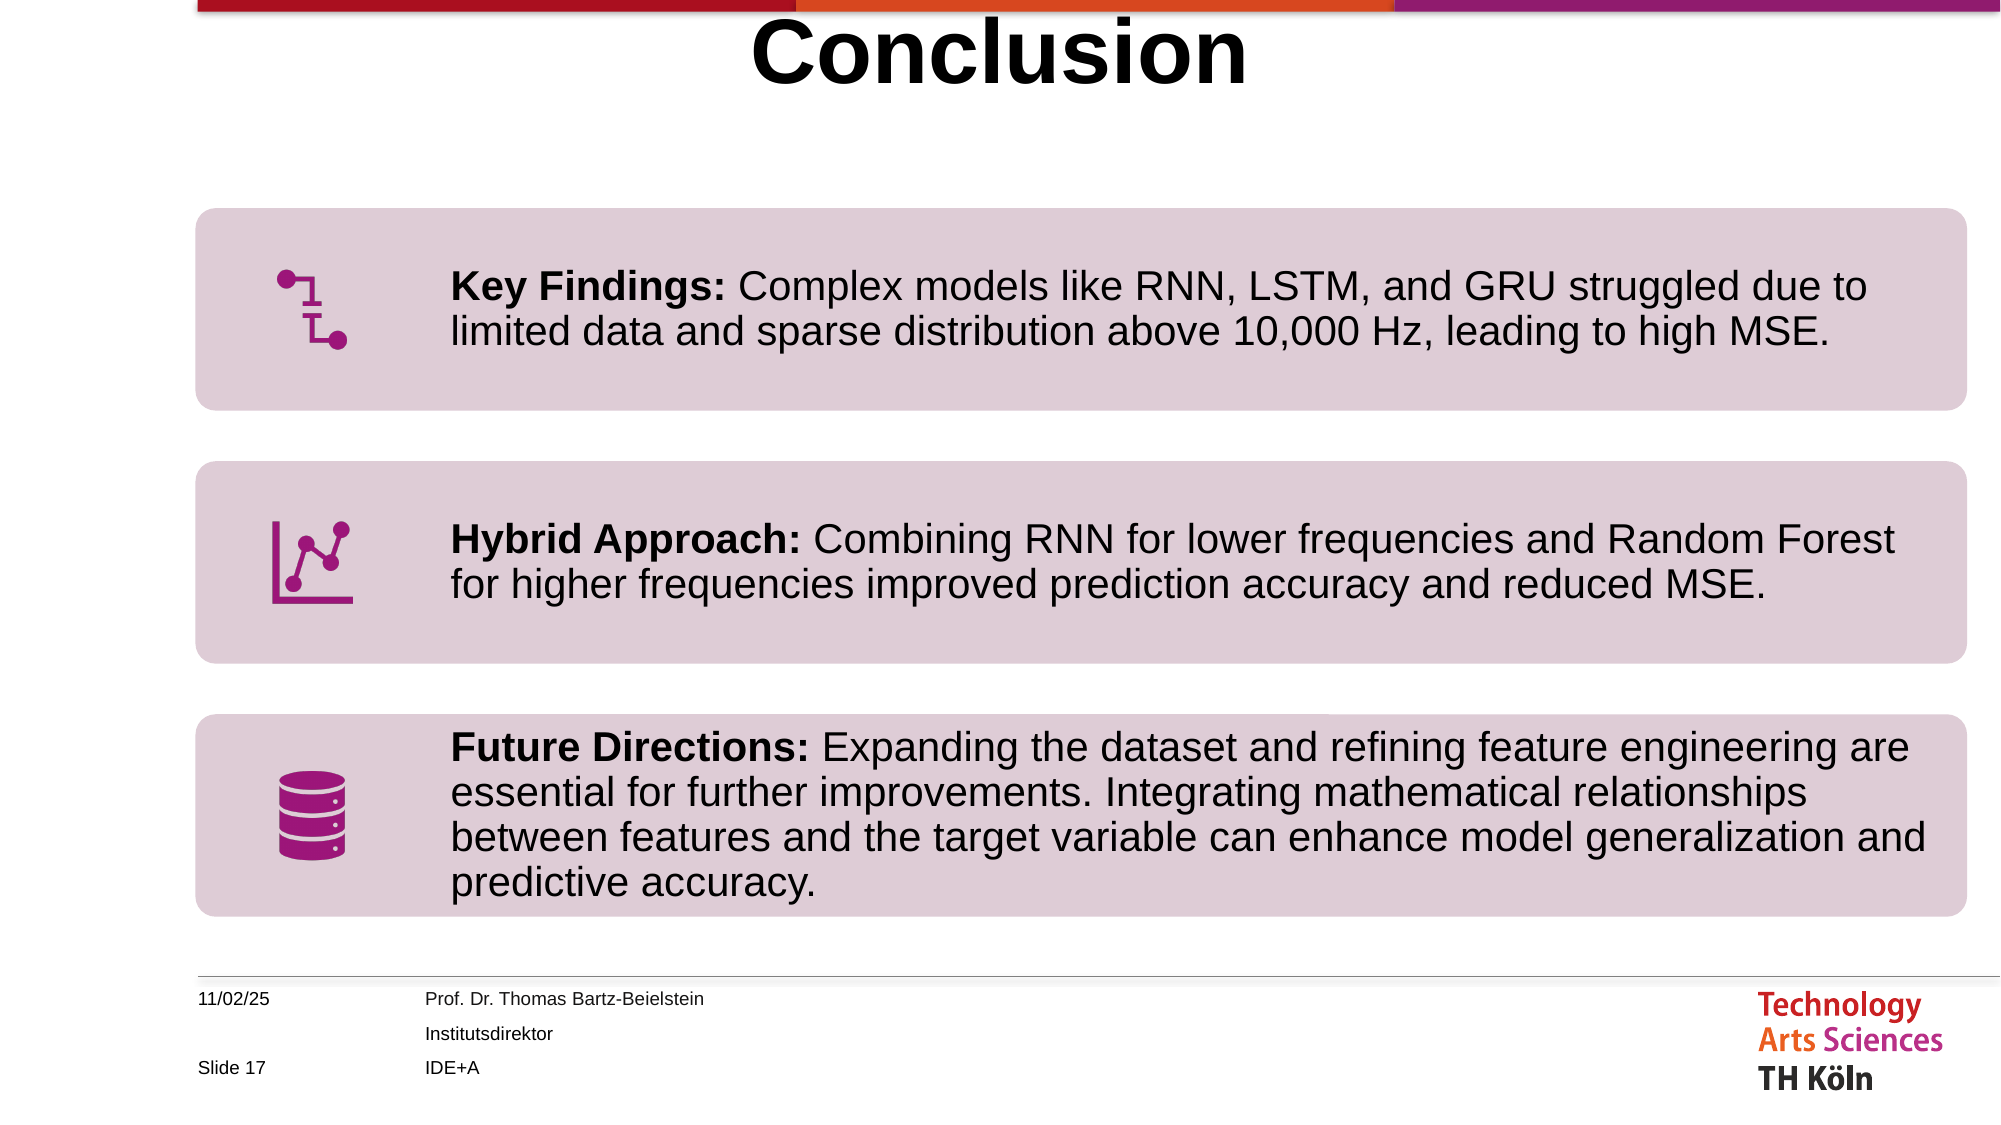

# Conclusion
Key Findings: Complex models like RNN, LSTM, and GRU struggled due to limited data and sparse distribution above 10,000 Hz, leading to high MSE.
Hybrid Approach: Combining RNN for lower frequencies and Random Forest for higher frequencies improved prediction accuracy and reduced MSE.
Future Directions: Expanding the dataset and refining feature engineering are essential for further improvements. Integrating mathematical relationships between features and the target variable can enhance model generalization and predictive accuracy.
11/02/25
Slide 17